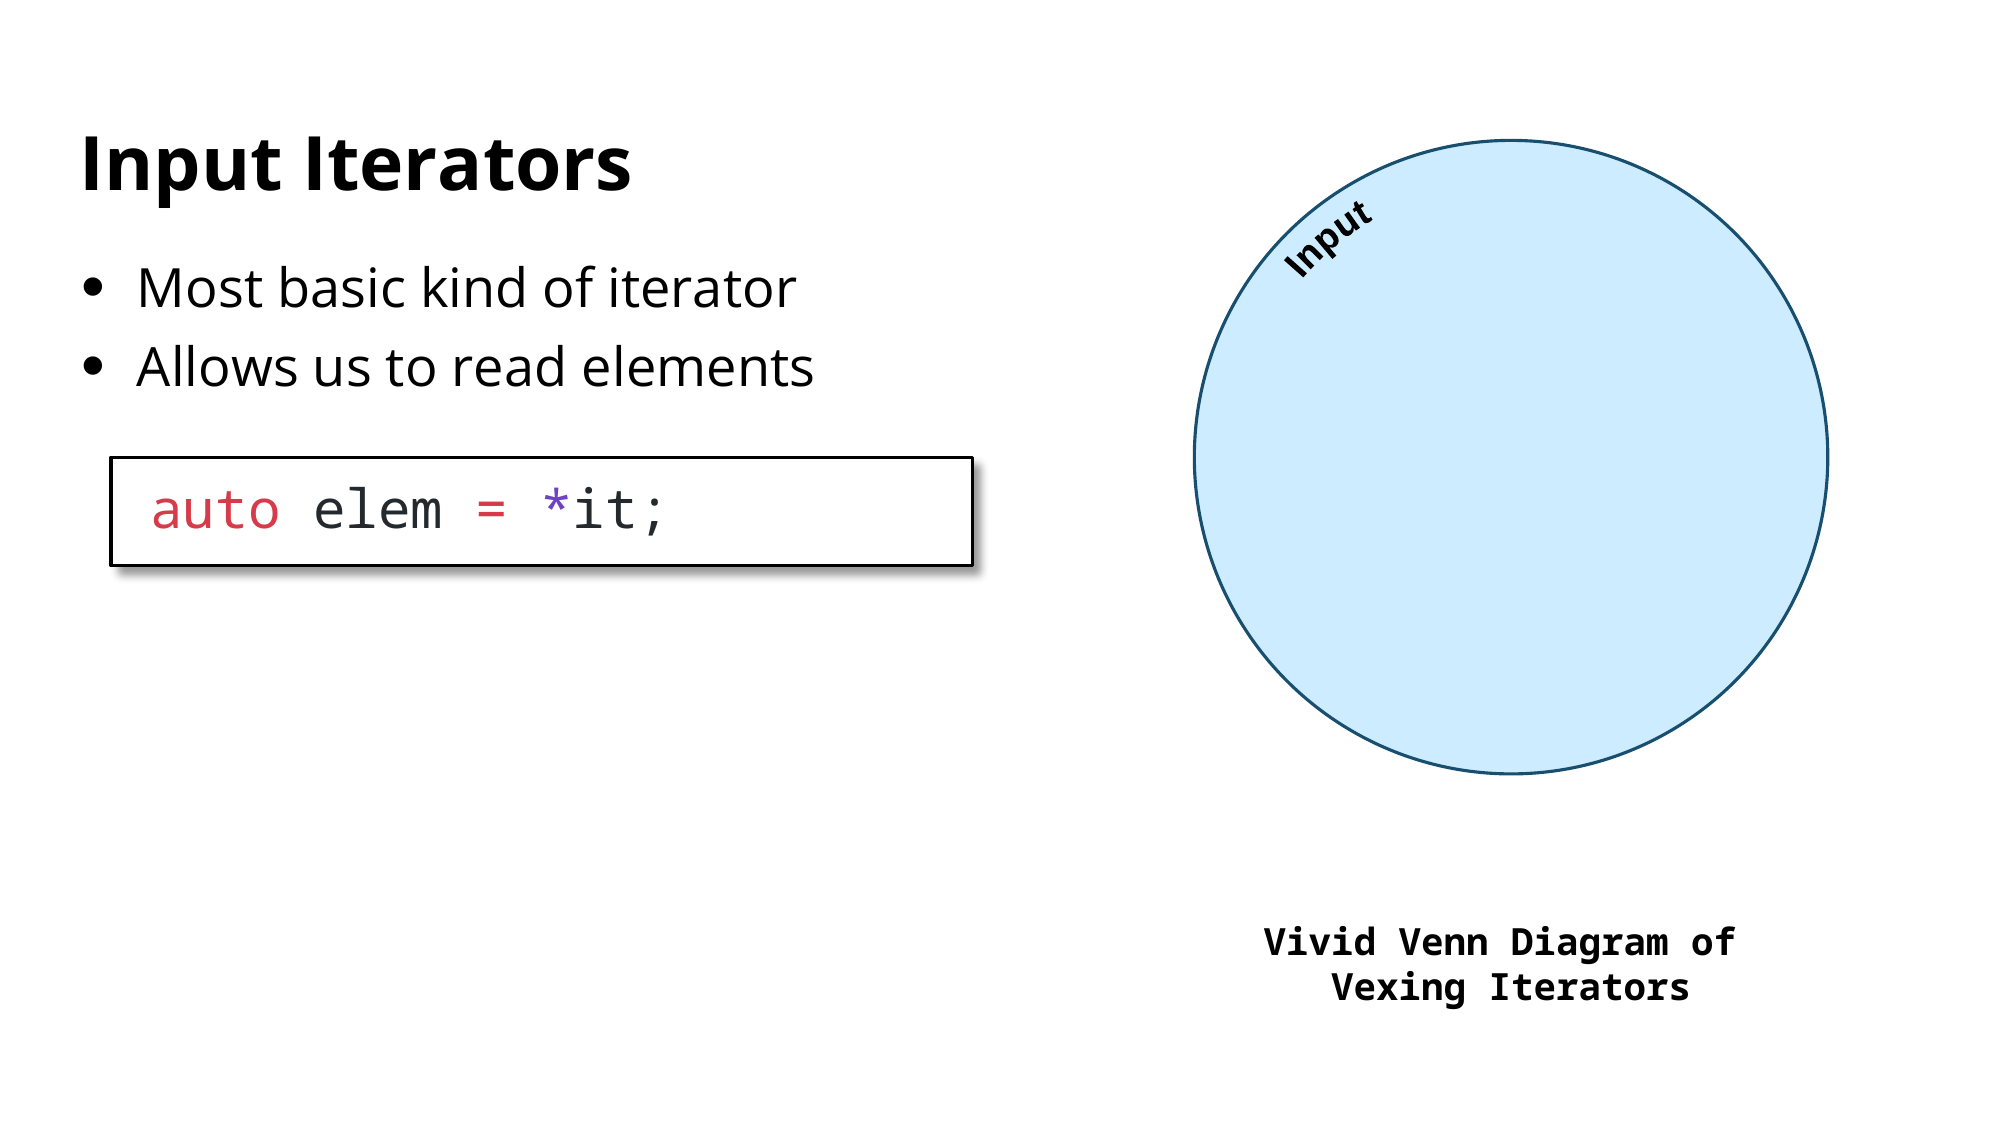

# Input Iterators

Input
Most basic kind of iterator
Allows us to read elements

auto elem = *it;
Vivid Venn Diagram of
Vexing Iterators